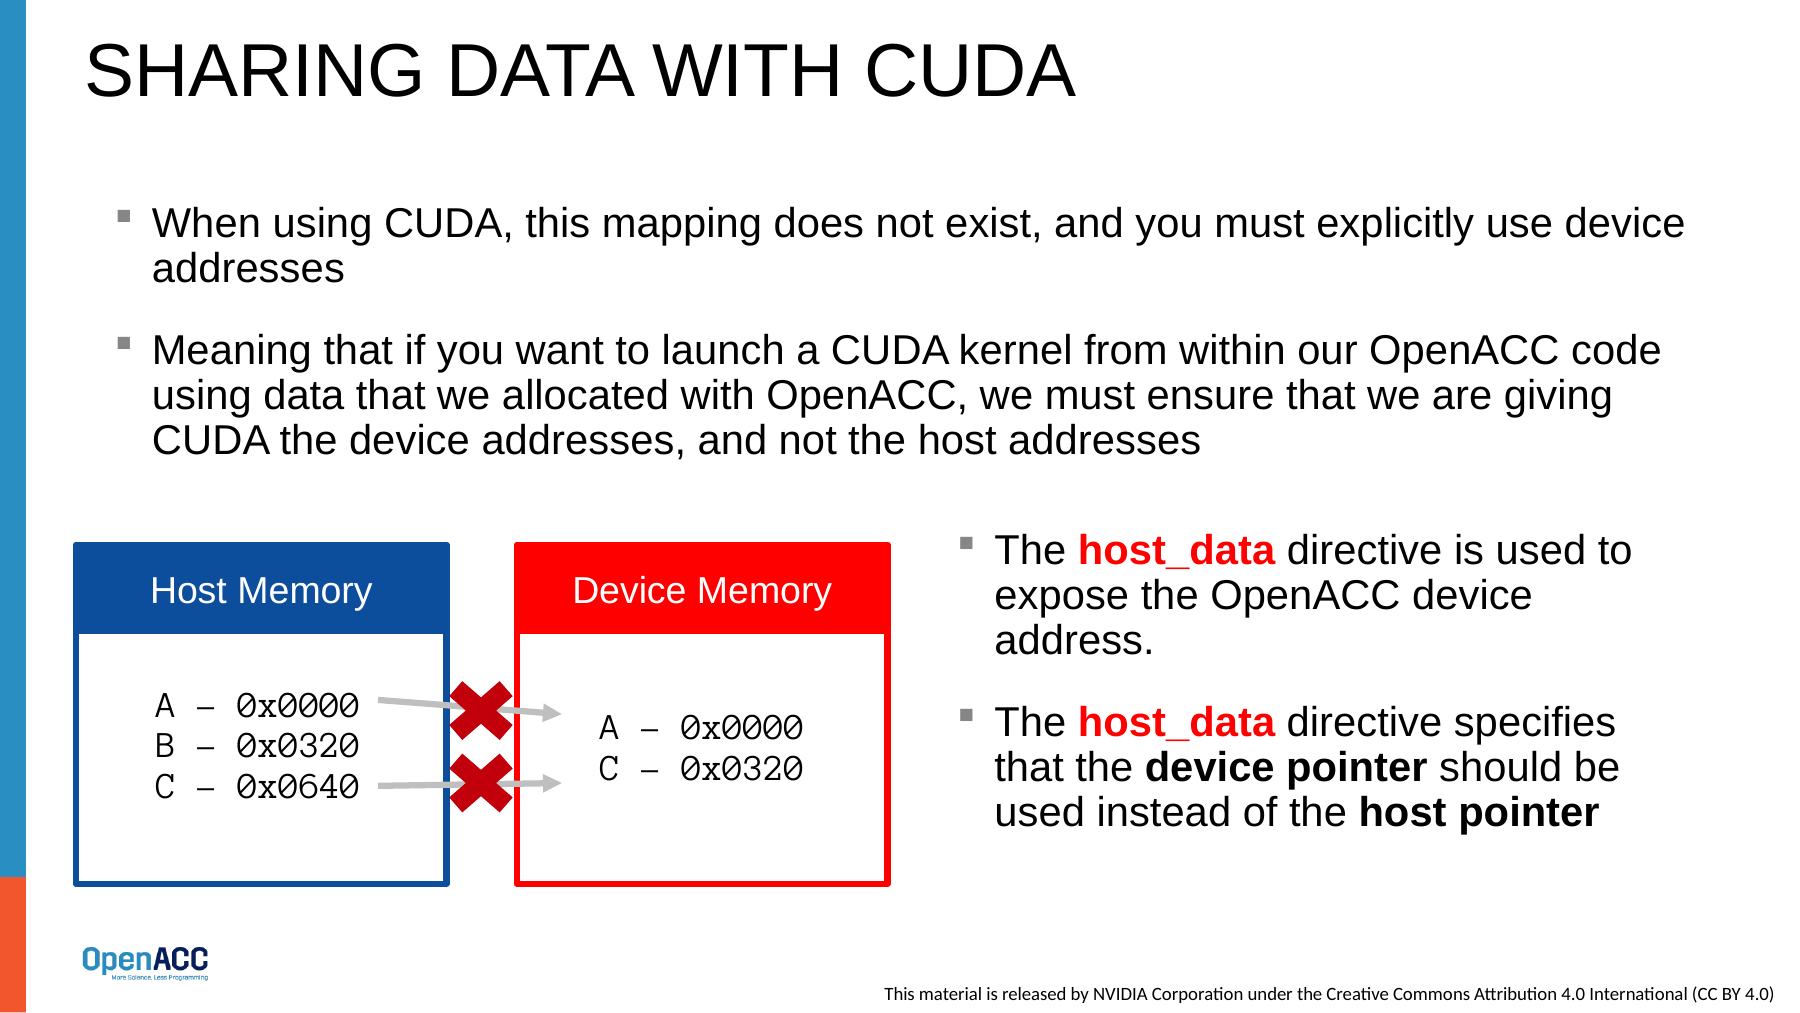

# Sharing data with CUDA
When using CUDA, this mapping does not exist, and you must explicitly use device addresses
Meaning that if you want to launch a CUDA kernel from within our OpenACC code using data that we allocated with OpenACC, we must ensure that we are giving CUDA the device addresses, and not the host addresses
The host_data directive is used to expose the OpenACC device address.
The host_data directive specifies that the device pointer should be used instead of the host pointer

Host Memory
Device Memory

A – 0x0000
B – 0x0320
C – 0x0640
A – 0x0000
C – 0x0320